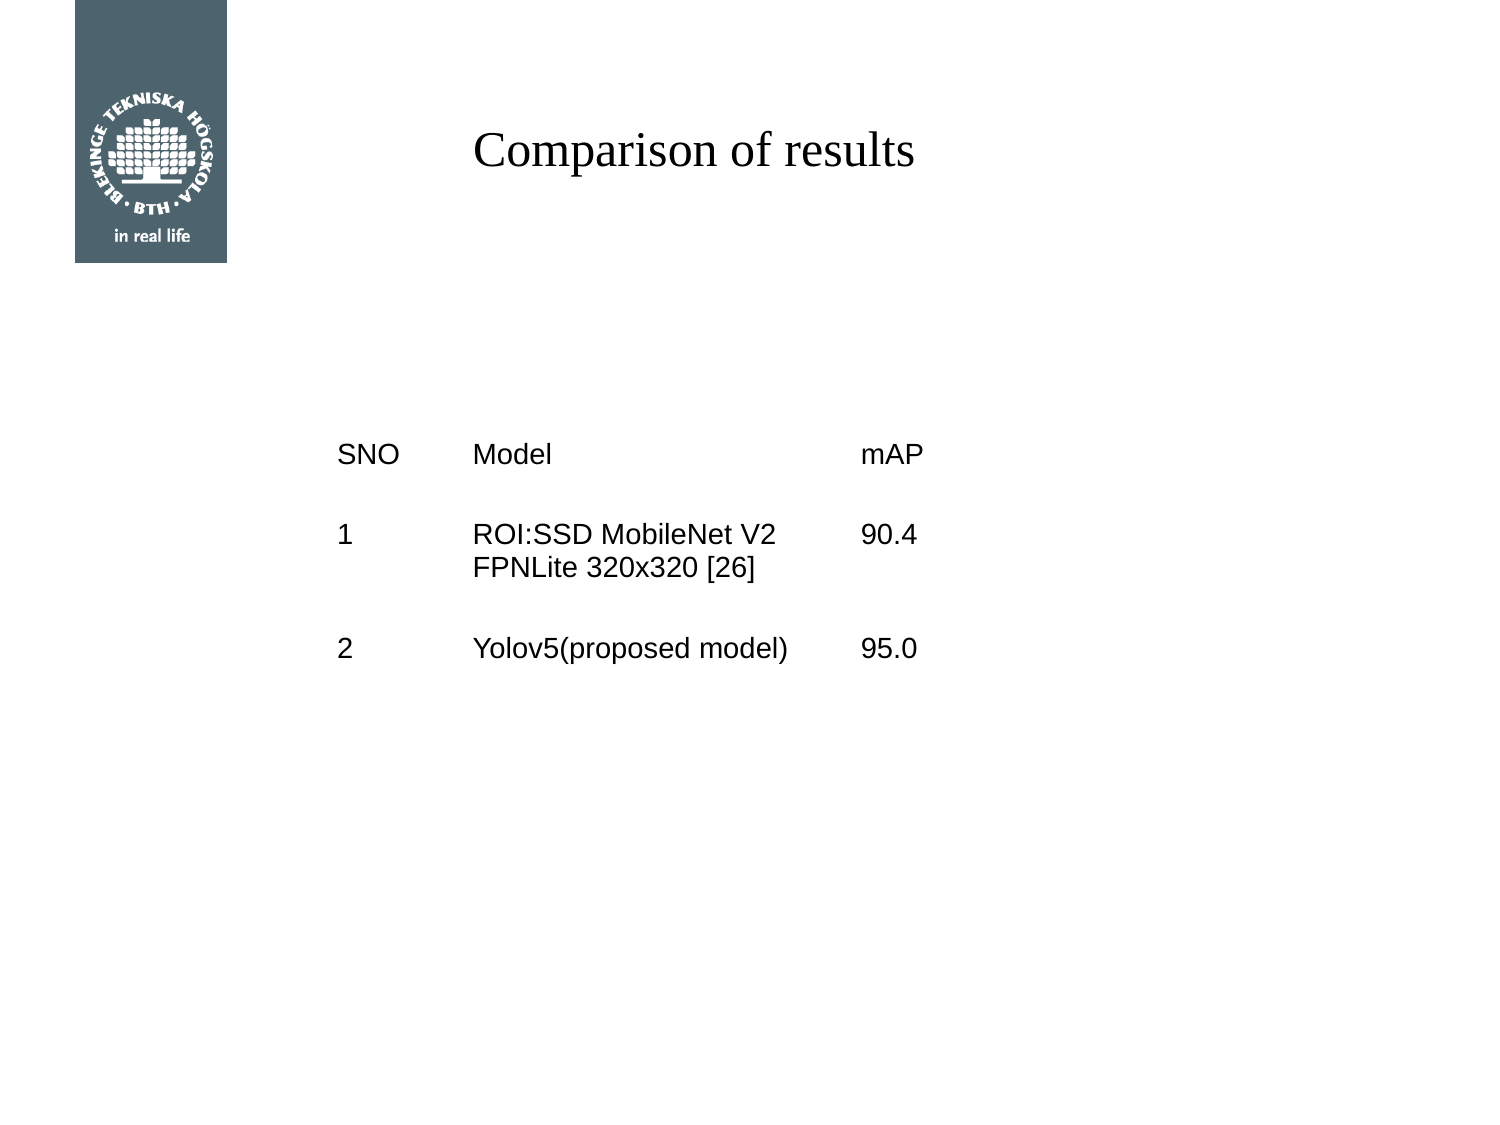

# Comparison of results
| SNO | Model | mAP |
| --- | --- | --- |
| 1 | ROI:SSD MobileNet V2 FPNLite 320x320 [26] | 90.4 |
| 2 | Yolov5(proposed model) | 95.0 |